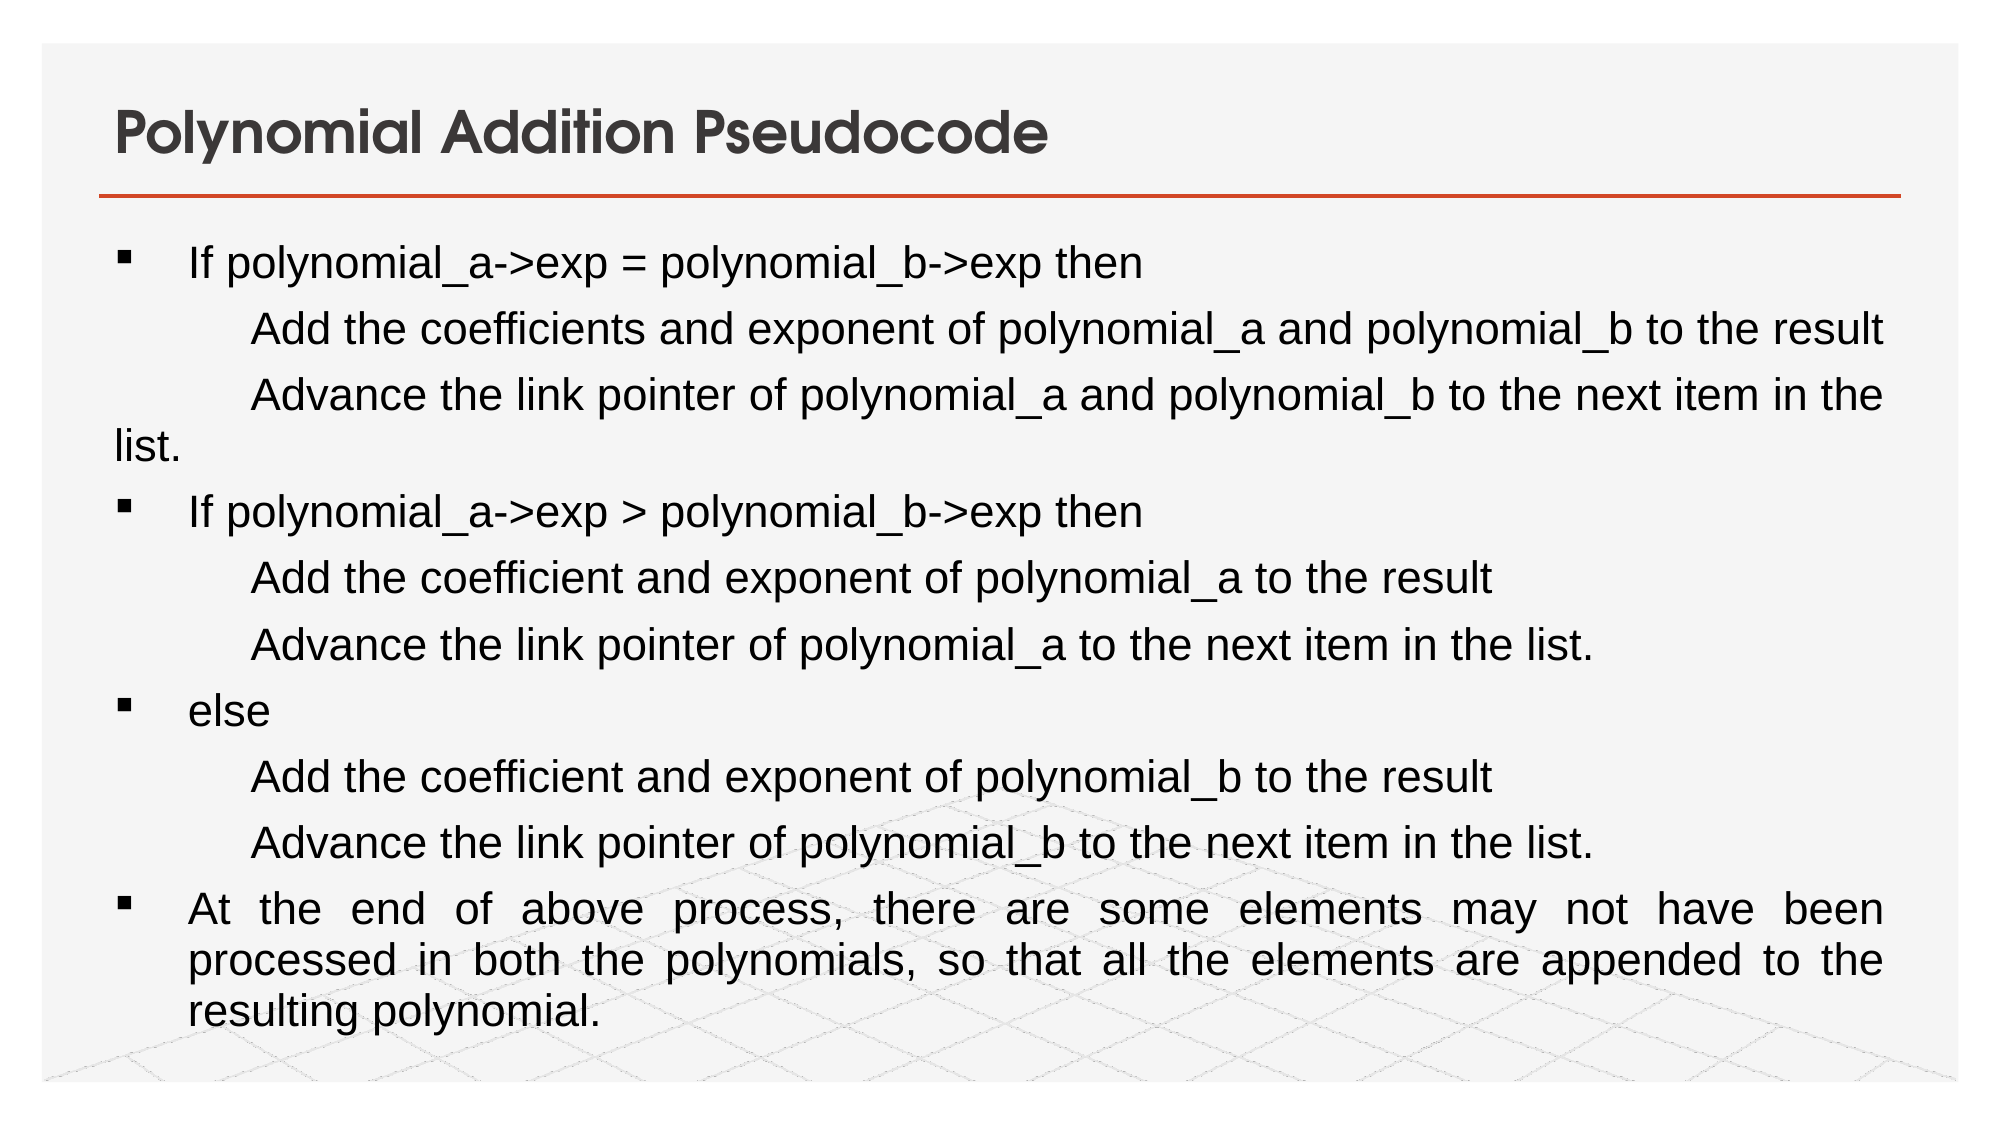

# Polynomial Addition Pseudocode
If polynomial_a->exp = polynomial_b->exp then
	Add the coefficients and exponent of polynomial_a and polynomial_b to the result
	Advance the link pointer of polynomial_a and polynomial_b to the next item in the list.
If polynomial_a->exp > polynomial_b->exp then
	Add the coefficient and exponent of polynomial_a to the result
	Advance the link pointer of polynomial_a to the next item in the list.
else
	Add the coefficient and exponent of polynomial_b to the result
	Advance the link pointer of polynomial_b to the next item in the list.
At the end of above process, there are some elements may not have been processed in both the polynomials, so that all the elements are appended to the resulting polynomial.